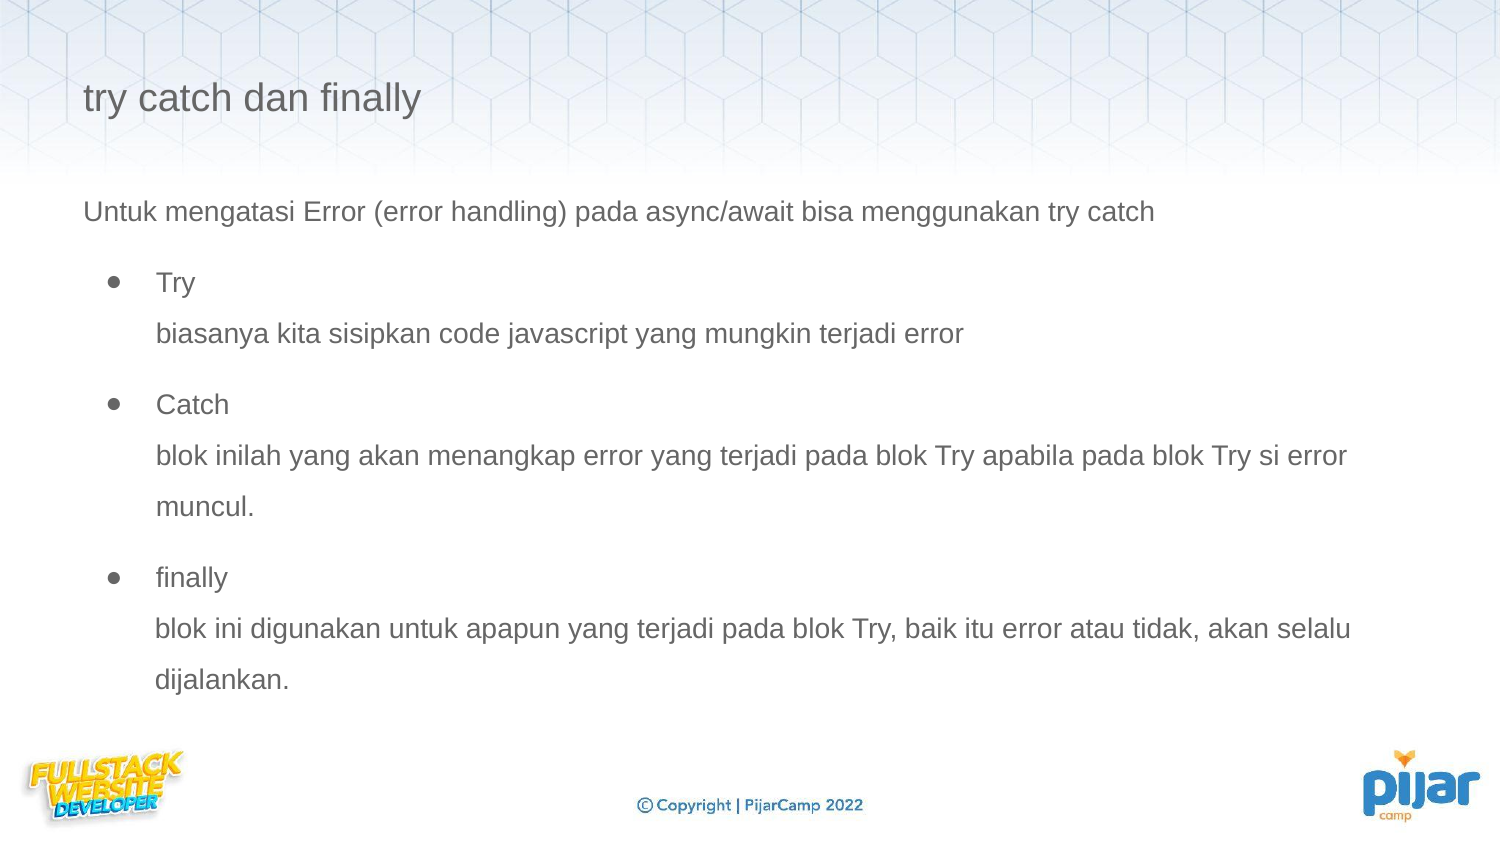

try catch dan finally
Untuk mengatasi Error (error handling) pada async/await bisa menggunakan try catch
Try
biasanya kita sisipkan code javascript yang mungkin terjadi error
Catch
blok inilah yang akan menangkap error yang terjadi pada blok Try apabila pada blok Try si error muncul.
finally
blok ini digunakan untuk apapun yang terjadi pada blok Try, baik itu error atau tidak, akan selalu dijalankan.